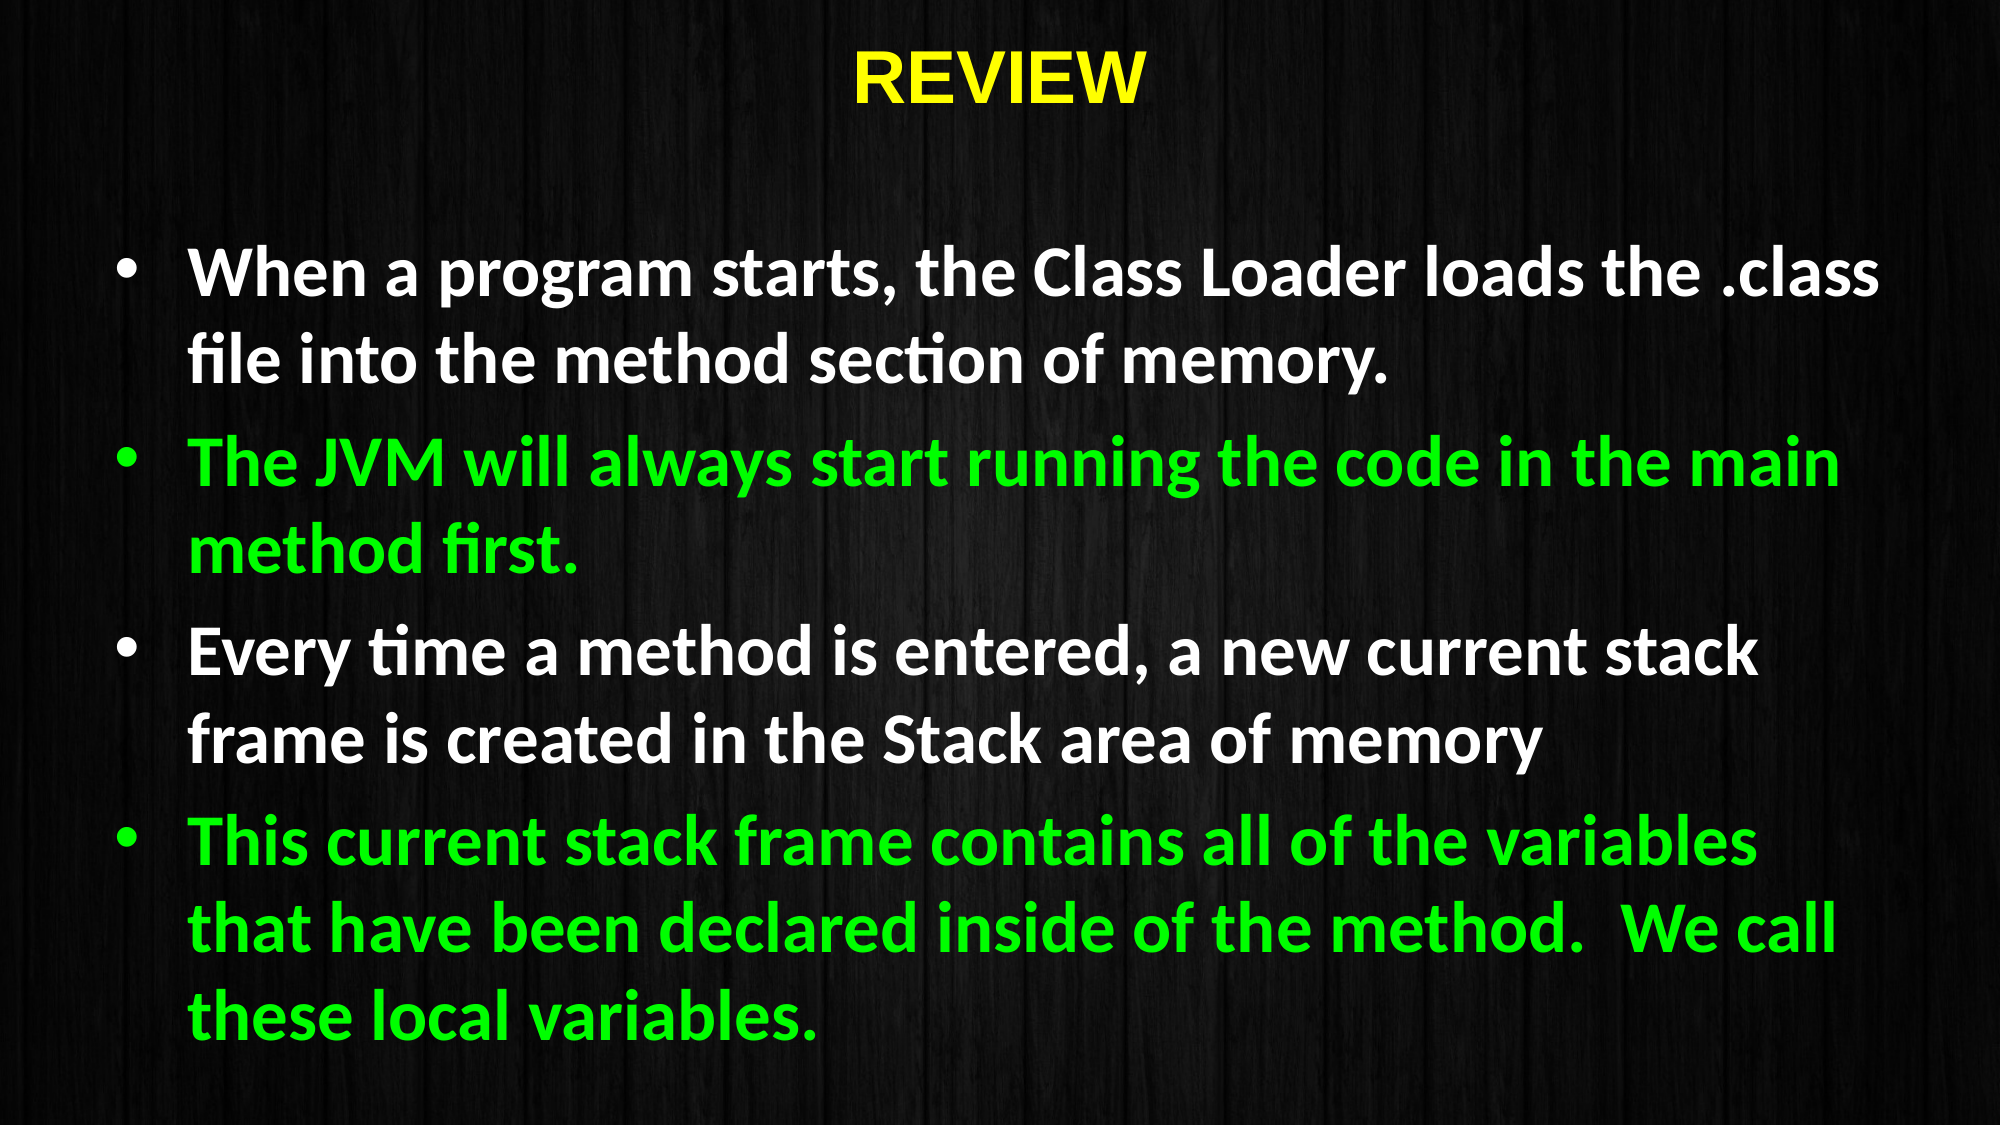

# Review
When a program starts, the Class Loader loads the .class file into the method section of memory.
The JVM will always start running the code in the main method first.
Every time a method is entered, a new current stack frame is created in the Stack area of memory
This current stack frame contains all of the variables that have been declared inside of the method.  We call these local variables.